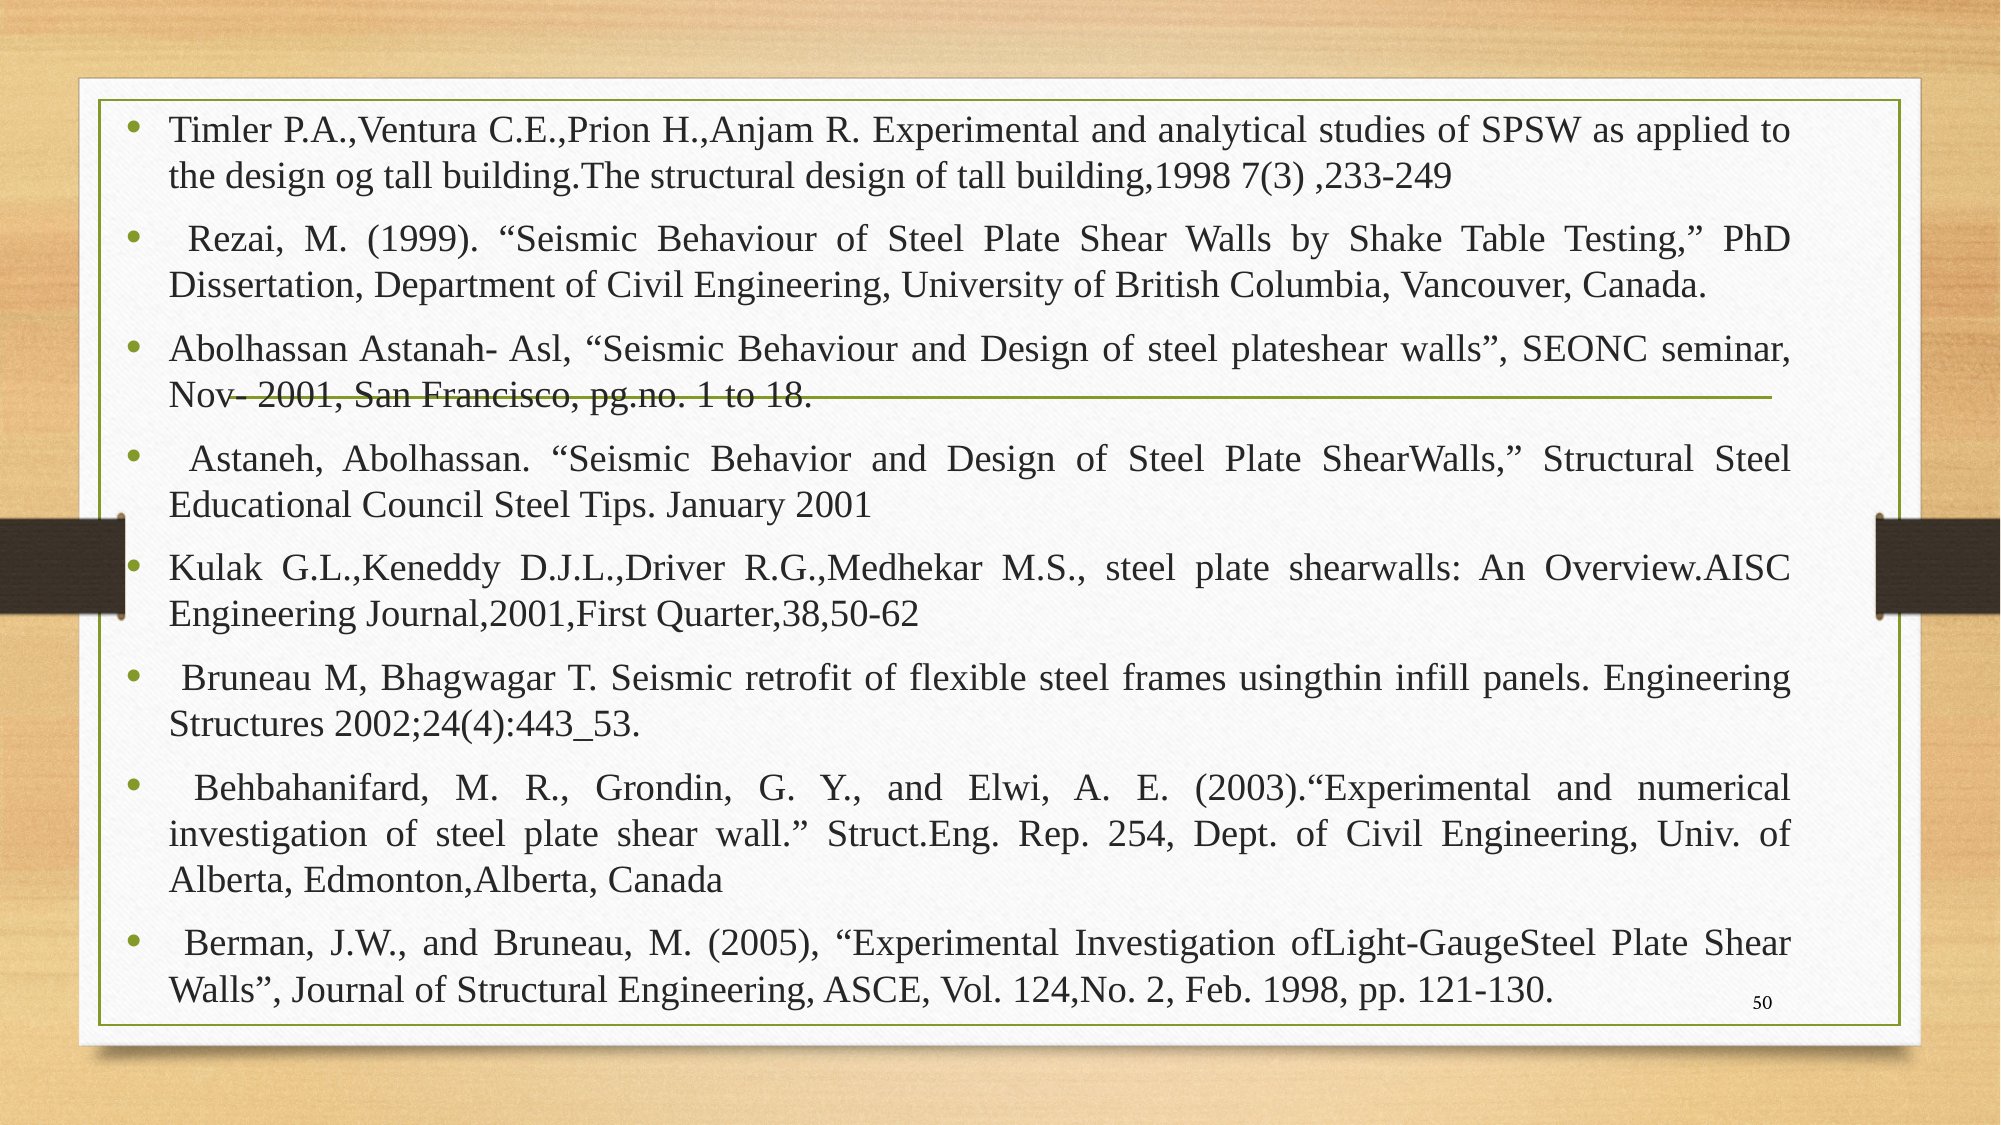

Timler P.A.,Ventura C.E.,Prion H.,Anjam R. Experimental and analytical studies of SPSW as applied to the design og tall building.The structural design of tall building,1998 7(3) ,233-249
 Rezai, M. (1999). “Seismic Behaviour of Steel Plate Shear Walls by Shake Table Testing,” PhD Dissertation, Department of Civil Engineering, University of British Columbia, Vancouver, Canada.
Abolhassan Astanah- Asl, “Seismic Behaviour and Design of steel plateshear walls”, SEONC seminar, Nov- 2001, San Francisco, pg.no. 1 to 18.
 Astaneh, Abolhassan. “Seismic Behavior and Design of Steel Plate ShearWalls,” Structural Steel Educational Council Steel Tips. January 2001
Kulak G.L.,Keneddy D.J.L.,Driver R.G.,Medhekar M.S., steel plate shearwalls: An Overview.AISC Engineering Journal,2001,First Quarter,38,50-62
 Bruneau M, Bhagwagar T. Seismic retrofit of flexible steel frames usingthin infill panels. Engineering Structures 2002;24(4):443_53.
 Behbahanifard, M. R., Grondin, G. Y., and Elwi, A. E. (2003).“Experimental and numerical investigation of steel plate shear wall.” Struct.Eng. Rep. 254, Dept. of Civil Engineering, Univ. of Alberta, Edmonton,Alberta, Canada
 Berman, J.W., and Bruneau, M. (2005), “Experimental Investigation ofLight-GaugeSteel Plate Shear Walls”, Journal of Structural Engineering, ASCE, Vol. 124,No. 2, Feb. 1998, pp. 121-130.

50